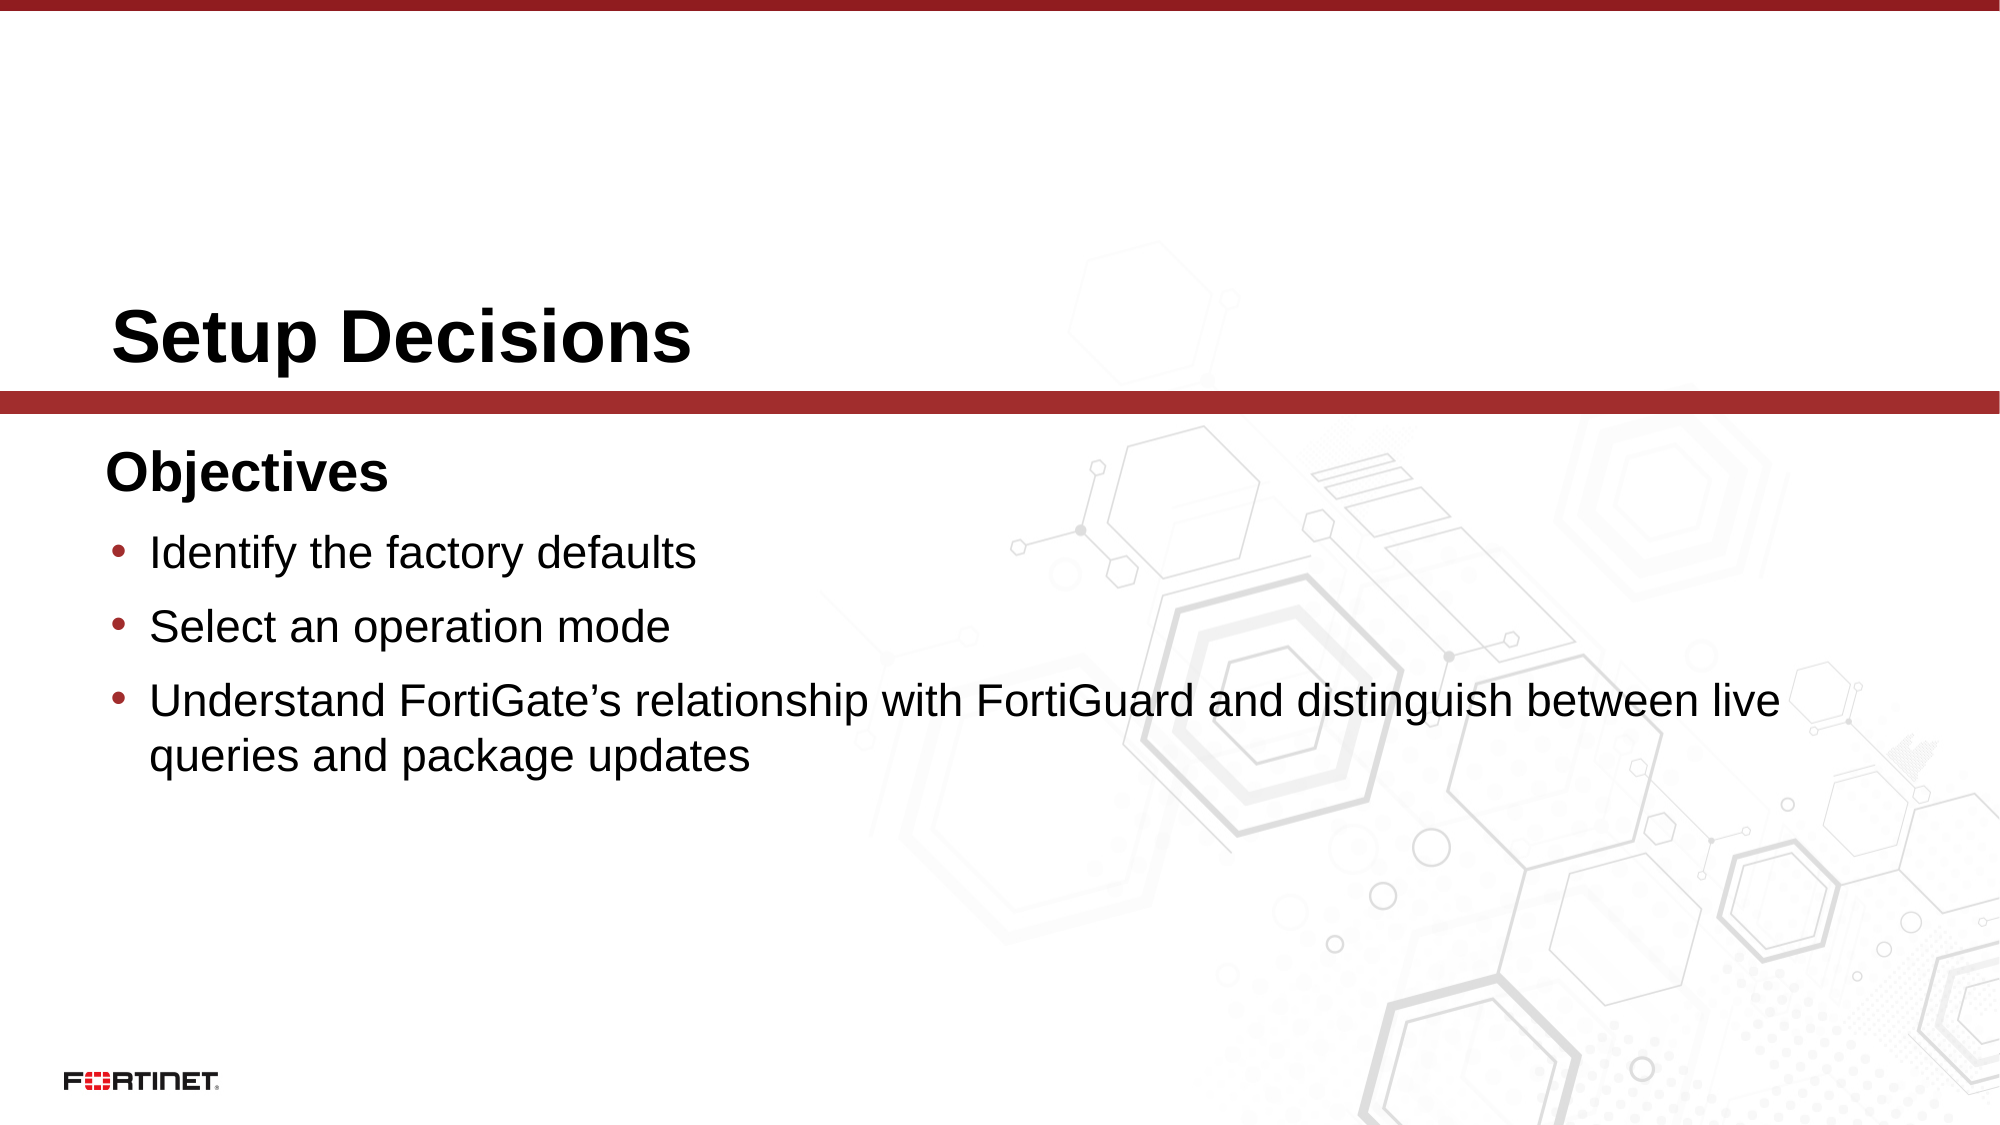

# Setup Decisions
Identify the factory defaults
Select an operation mode
Understand FortiGate’s relationship with FortiGuard and distinguish between live queries and package updates